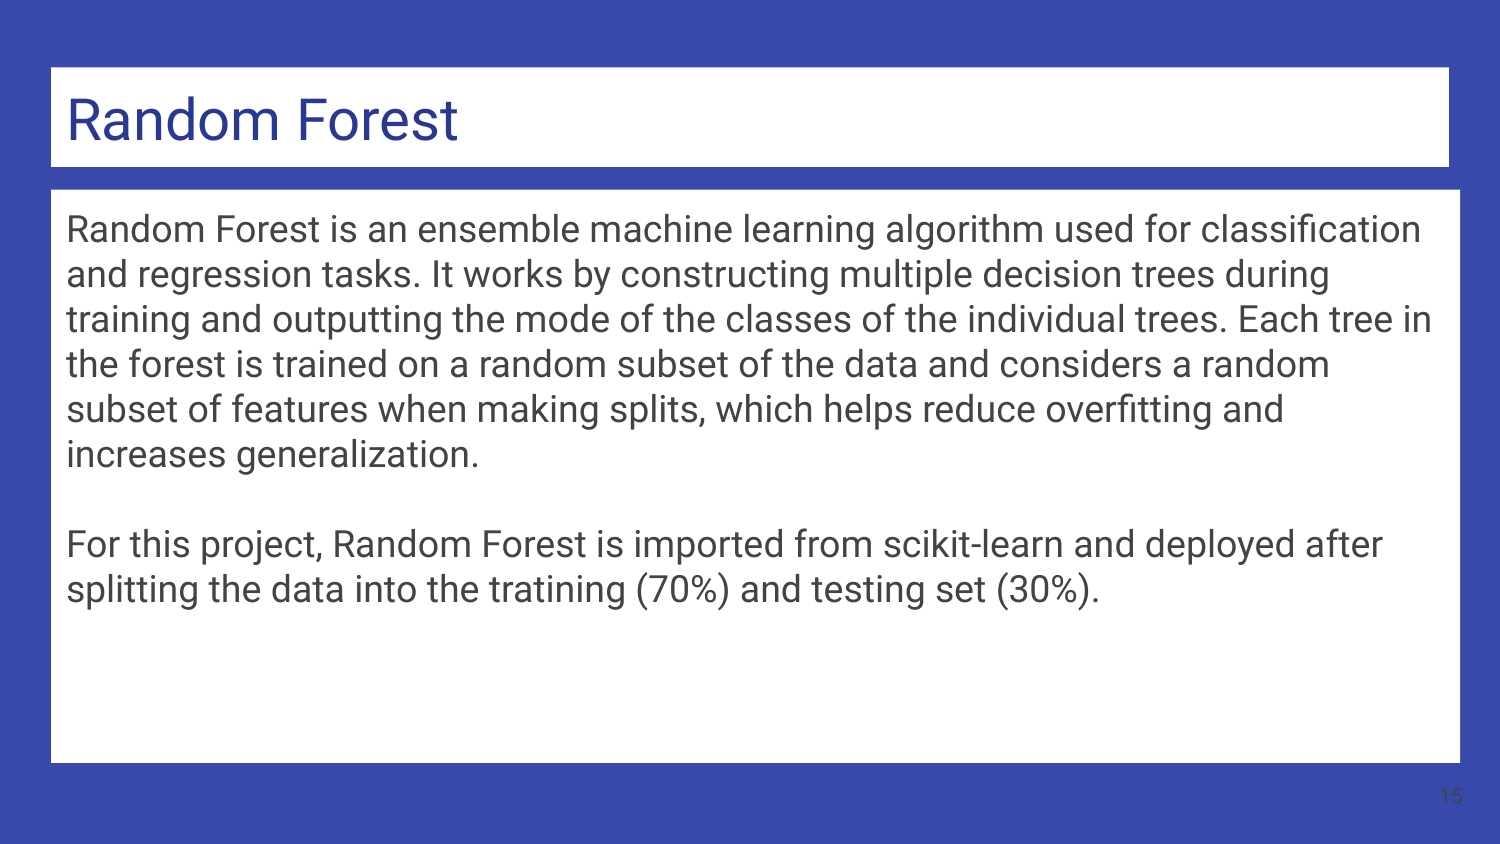

# Random Forest
Random Forest is an ensemble machine learning algorithm used for classification and regression tasks. It works by constructing multiple decision trees during training and outputting the mode of the classes of the individual trees. Each tree in the forest is trained on a random subset of the data and considers a random subset of features when making splits, which helps reduce overfitting and increases generalization.

For this project, Random Forest is imported from scikit-learn and deployed after splitting the data into the tratining (70%) and testing set (30%).

15